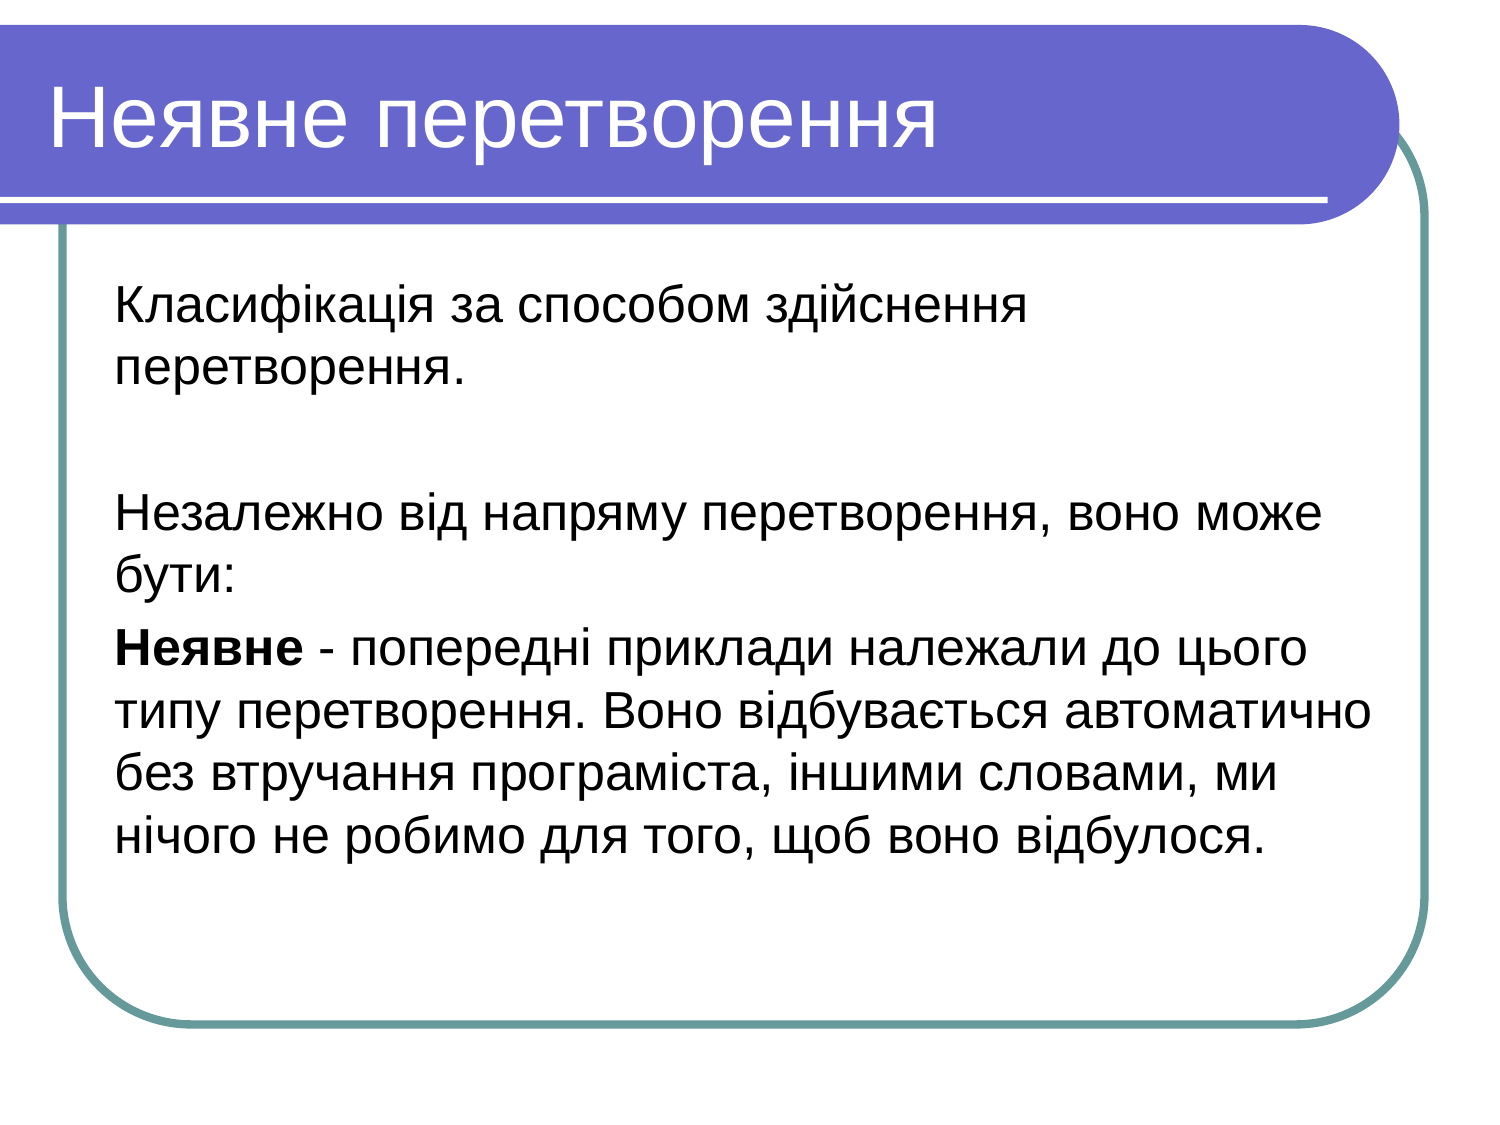

# Неявне перетворення
Класифікація за способом здійснення перетворення.

Незалежно від напряму перетворення, воно може бути:
Неявне - попередні приклади належали до цього типу перетворення. Воно відбувається автоматично без втручання програміста, іншими словами, ми нічого не робимо для того, щоб воно відбулося.